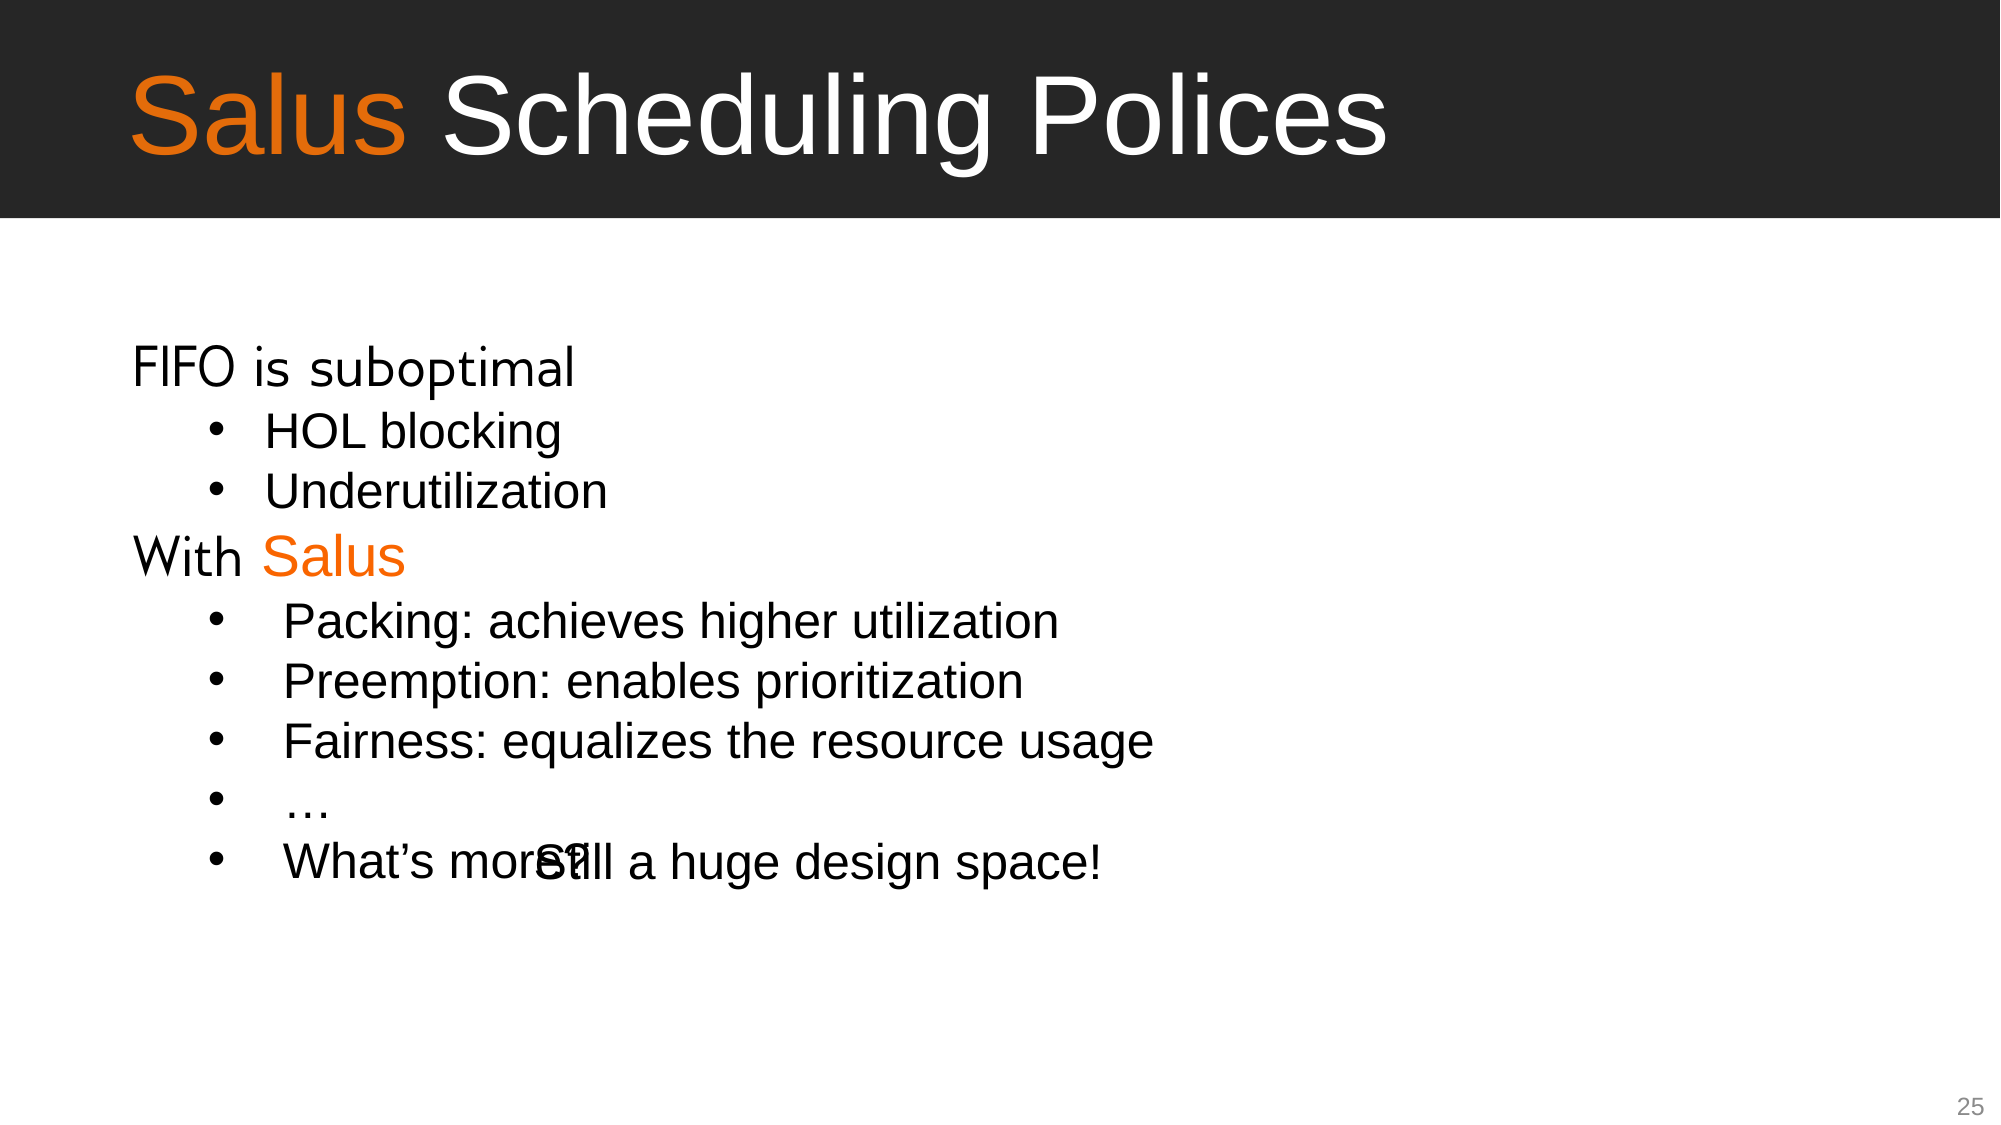

# Salus Scheduling Polices
FIFO is suboptimal
HOL blocking
Underutilization
With Salus
Packing: achieves higher utilization
Preemption: enables prioritization
Fairness: equalizes the resource usage
…
What’s more?
Still a huge design space!
25